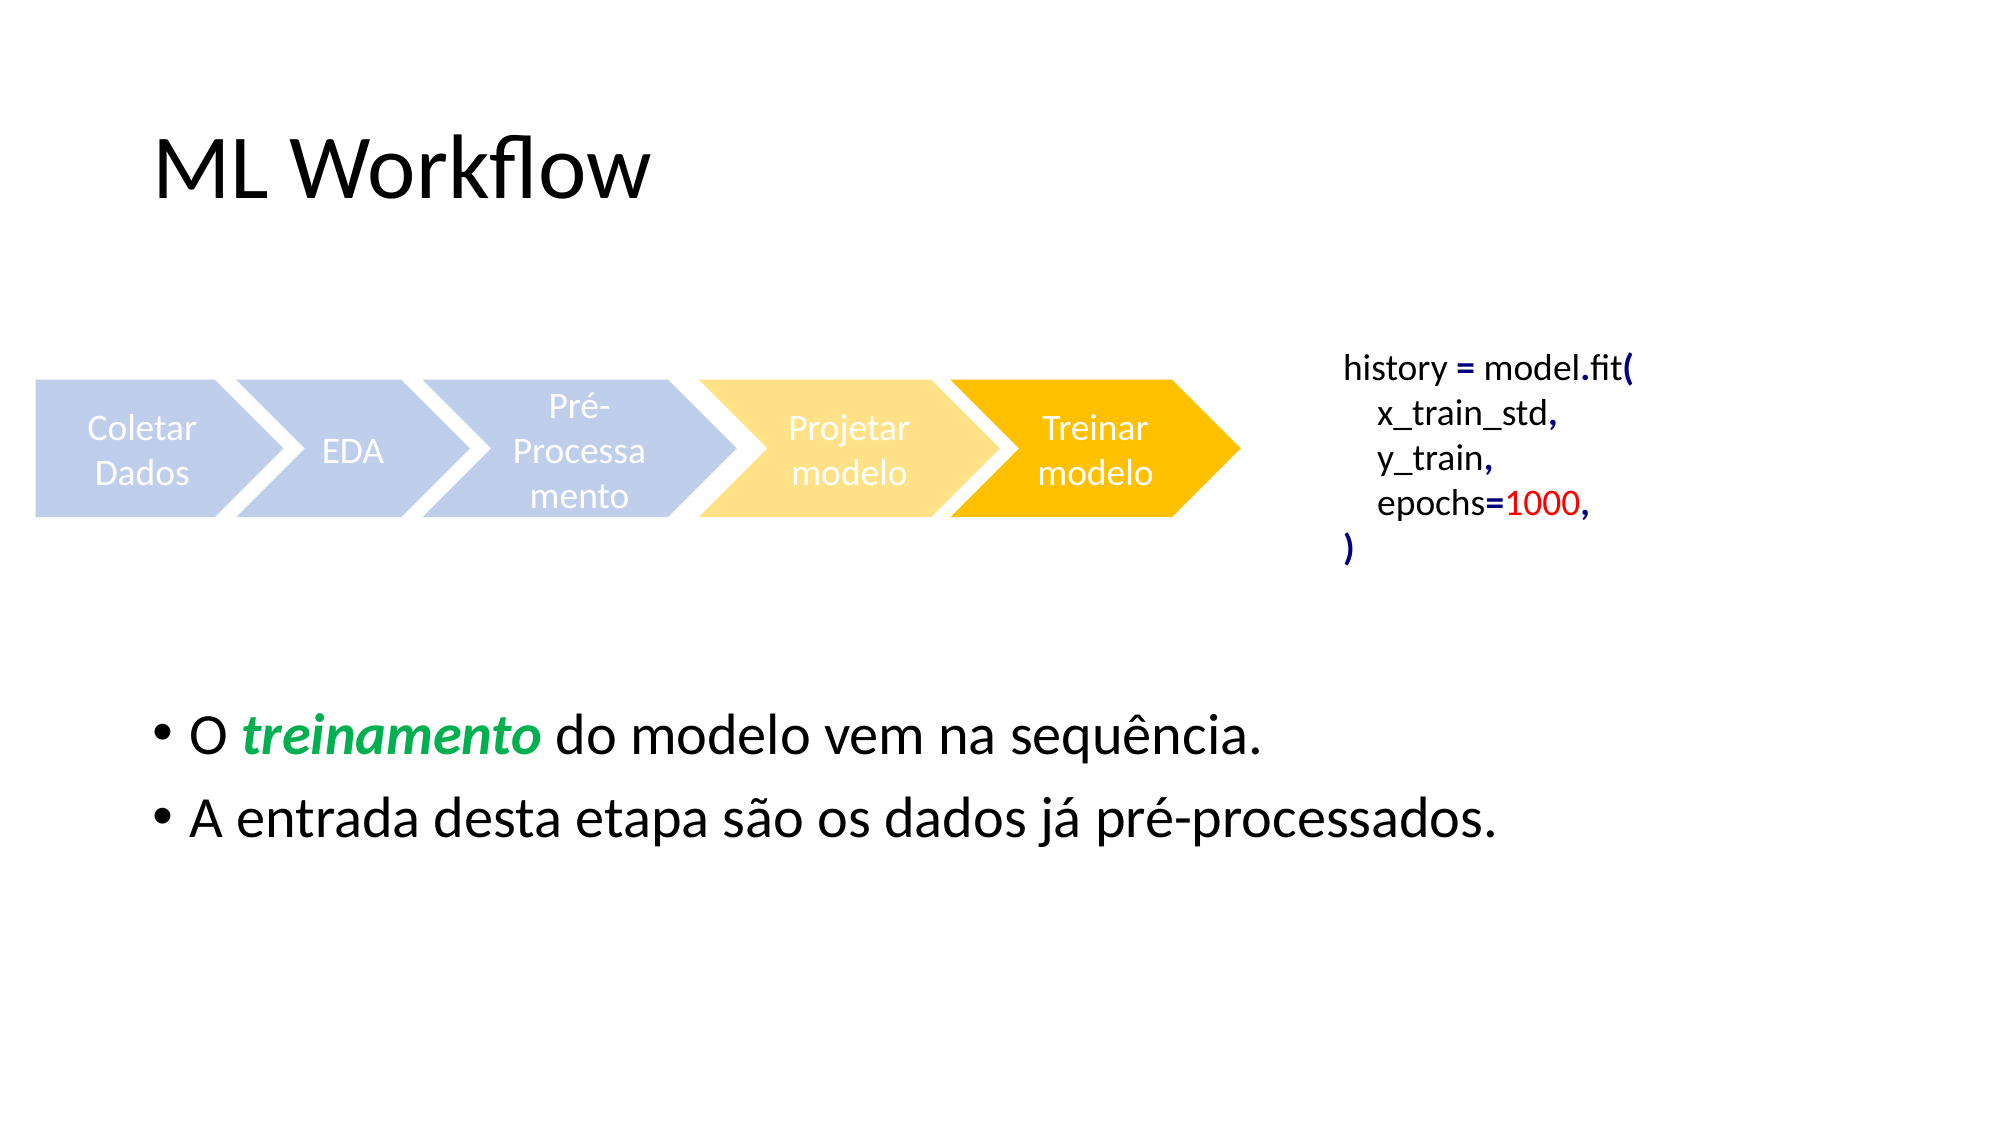

# ML Workflow
history = model.fit(
    x_train_std,
    y_train,
    epochs=1000,
)
Coletar
Dados
EDA
Pré-Processamento
Projetar modelo
Treinar modelo
O treinamento do modelo vem na sequência.
A entrada desta etapa são os dados já pré-processados.